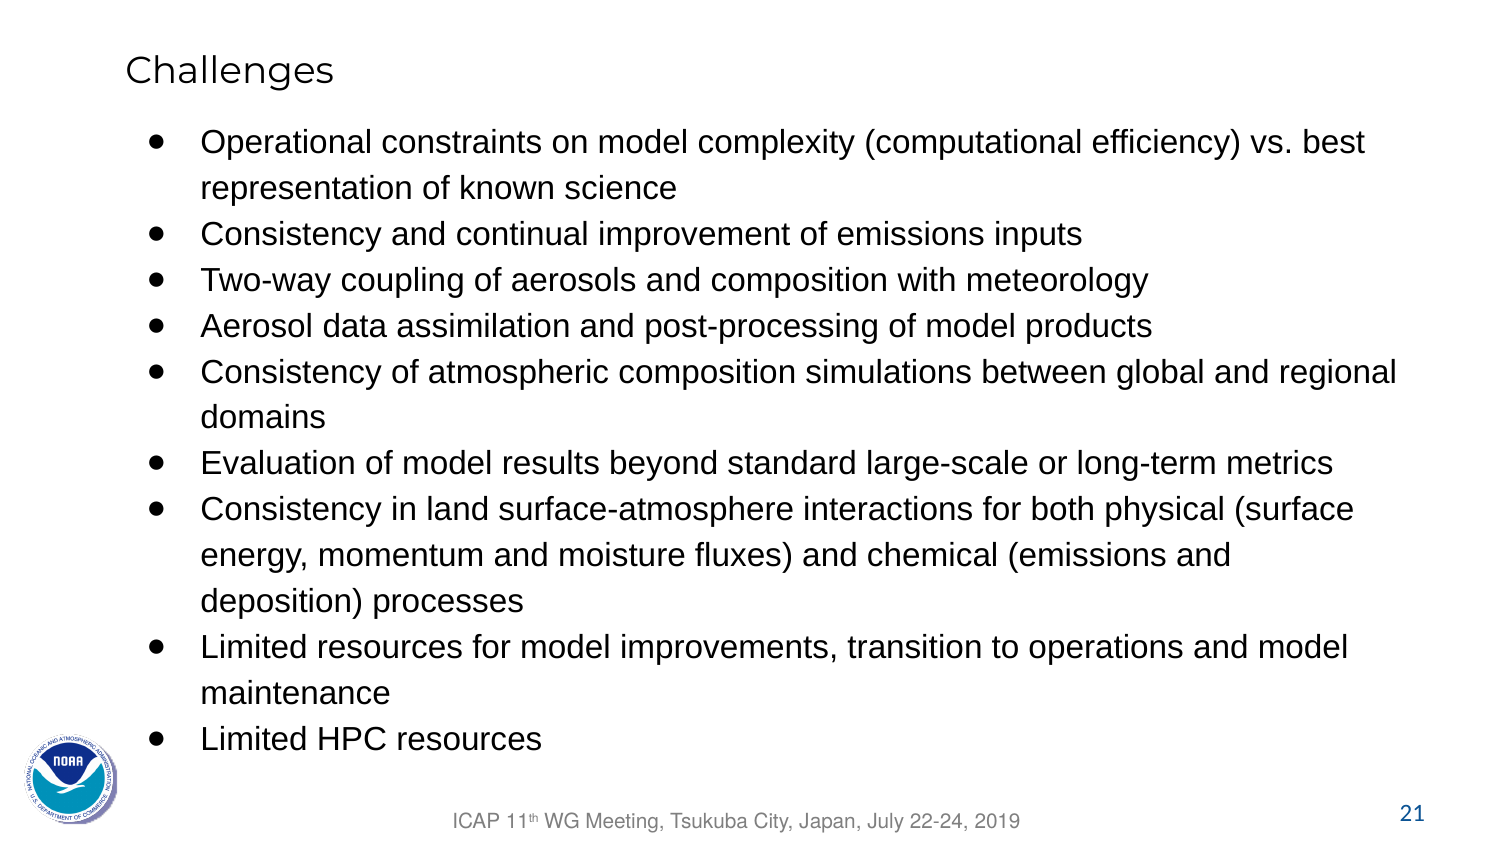

Challenges
Operational constraints on model complexity (computational efficiency) vs. best representation of known science
Consistency and continual improvement of emissions inputs
Two-way coupling of aerosols and composition with meteorology
Aerosol data assimilation and post-processing of model products
Consistency of atmospheric composition simulations between global and regional domains
Evaluation of model results beyond standard large-scale or long-term metrics
Consistency in land surface-atmosphere interactions for both physical (surface energy, momentum and moisture fluxes) and chemical (emissions and deposition) processes
Limited resources for model improvements, transition to operations and model maintenance
Limited HPC resources
21
ICAP 11th WG Meeting, Tsukuba City, Japan, July 22-24, 2019